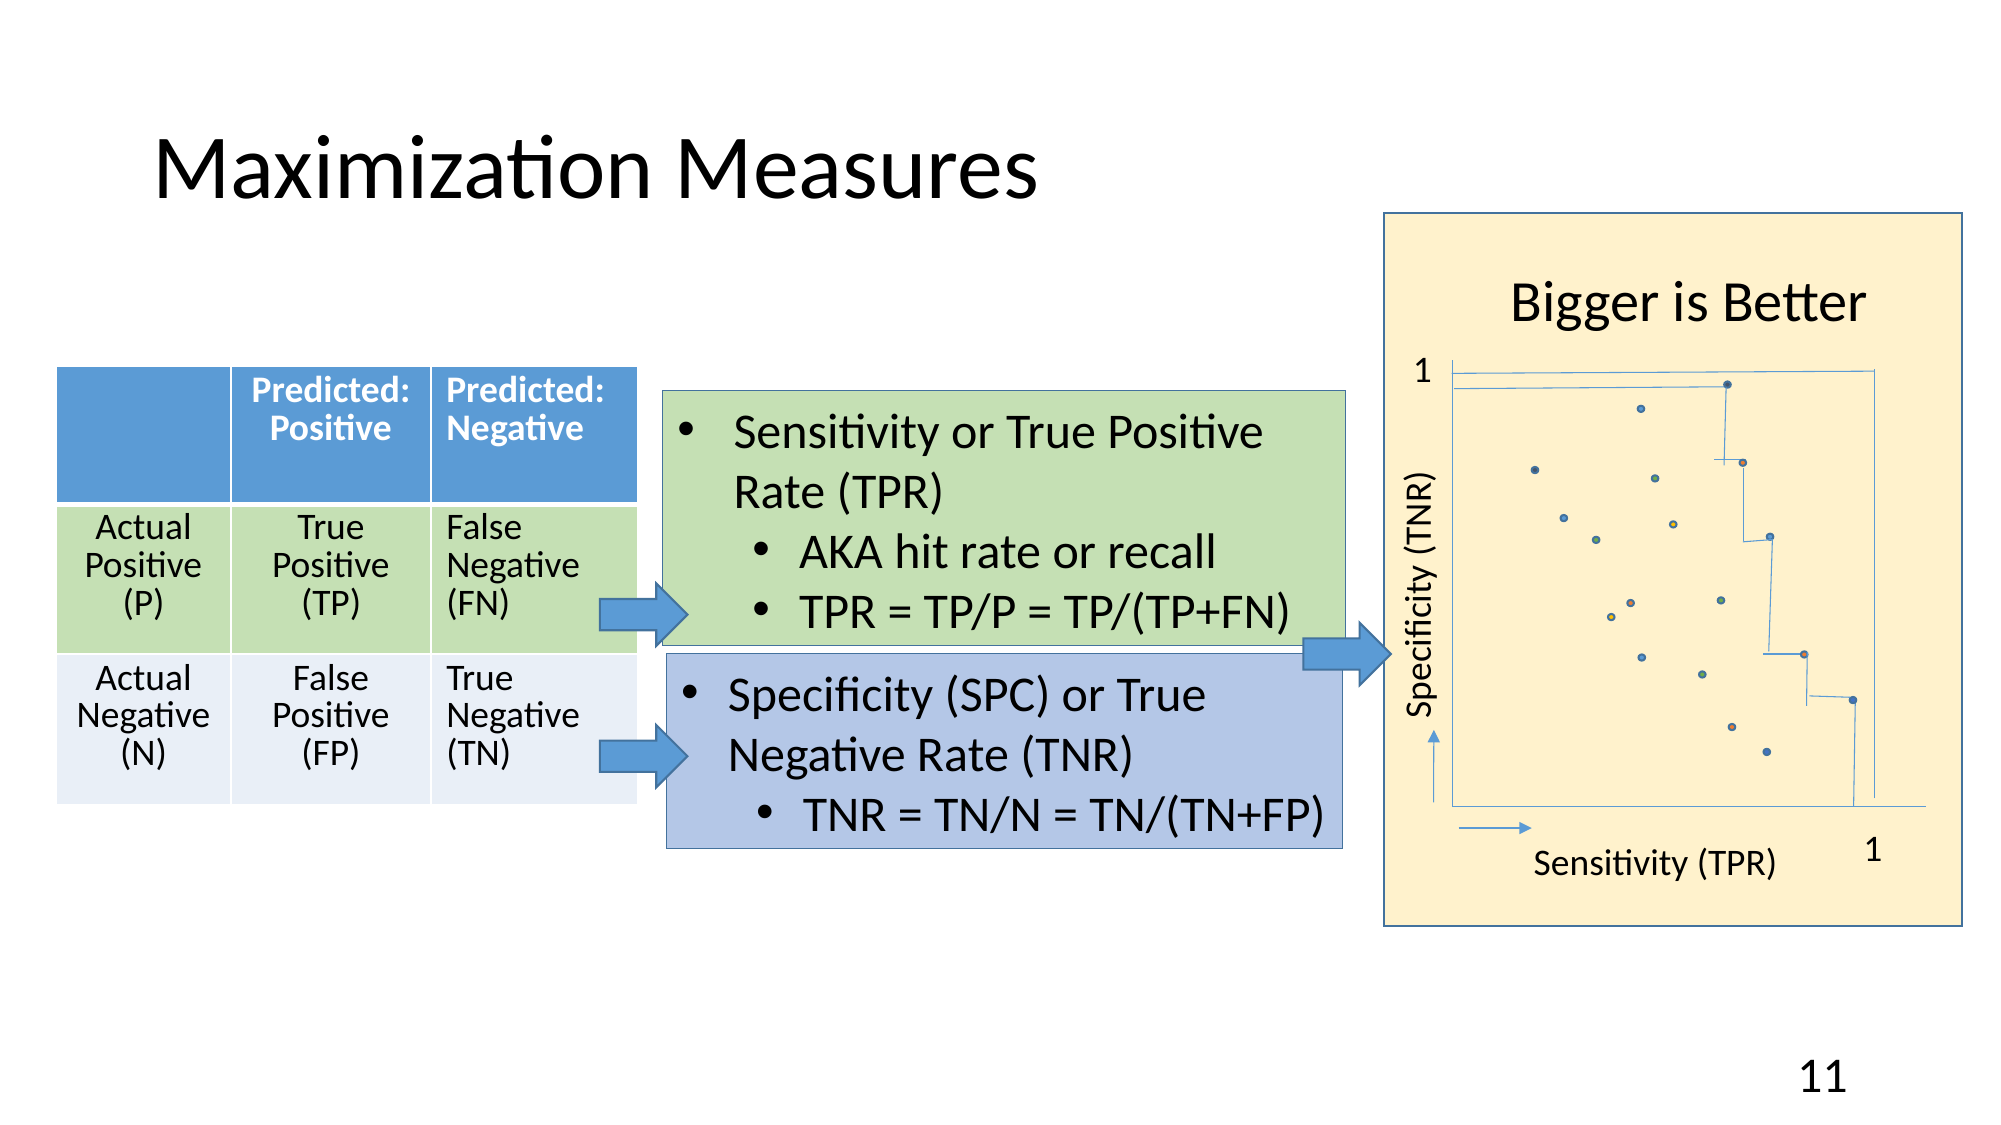

# Maximization Measures

Bigger is Better
 1

 Specificity (TNR)
 1
Sensitivity (TPR)
|  | Predicted: Positive | Predicted: Negative |
| --- | --- | --- |
| Actual Positive (P) | True Positive (TP) | False Negative (FN) |
| Actual Negative (N) | False Positive (FP) | True Negative (TN) |
Sensitivity or True Positive Rate (TPR)
AKA hit rate or recall
TPR = TP/P = TP/(TP+FN)

Specificity (SPC) or True Negative Rate (TNR)
TNR = TN/N = TN/(TN+FP)

11